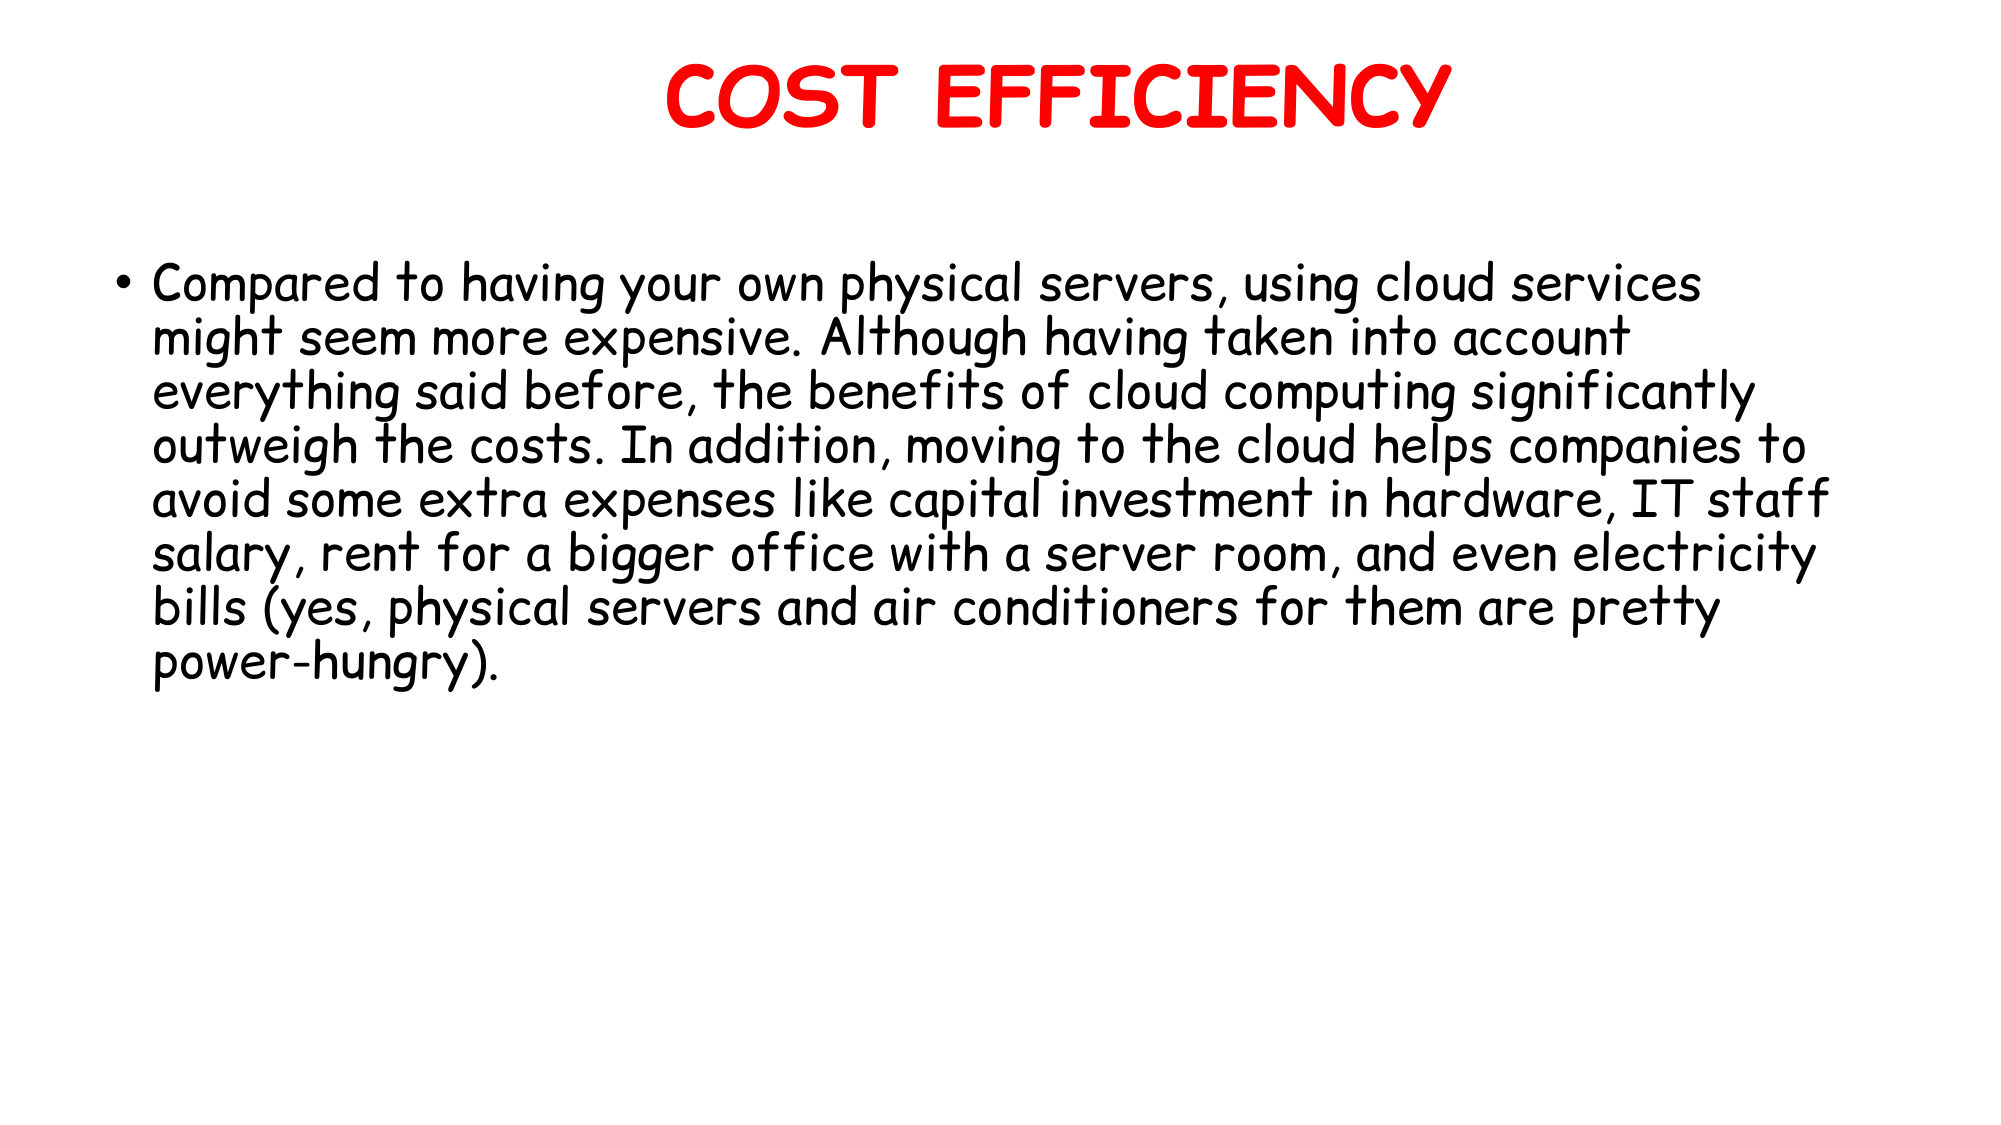

# COST EFFICIENCY
Compared to having your own physical servers, using cloud services might seem more expensive. Although having taken into account everything said before, the benefits of cloud computing significantly outweigh the costs. In addition, moving to the cloud helps companies to avoid some extra expenses like capital investment in hardware, IT staff salary, rent for a bigger office with a server room, and even electricity bills (yes, physical servers and air conditioners for them are pretty power-hungry).